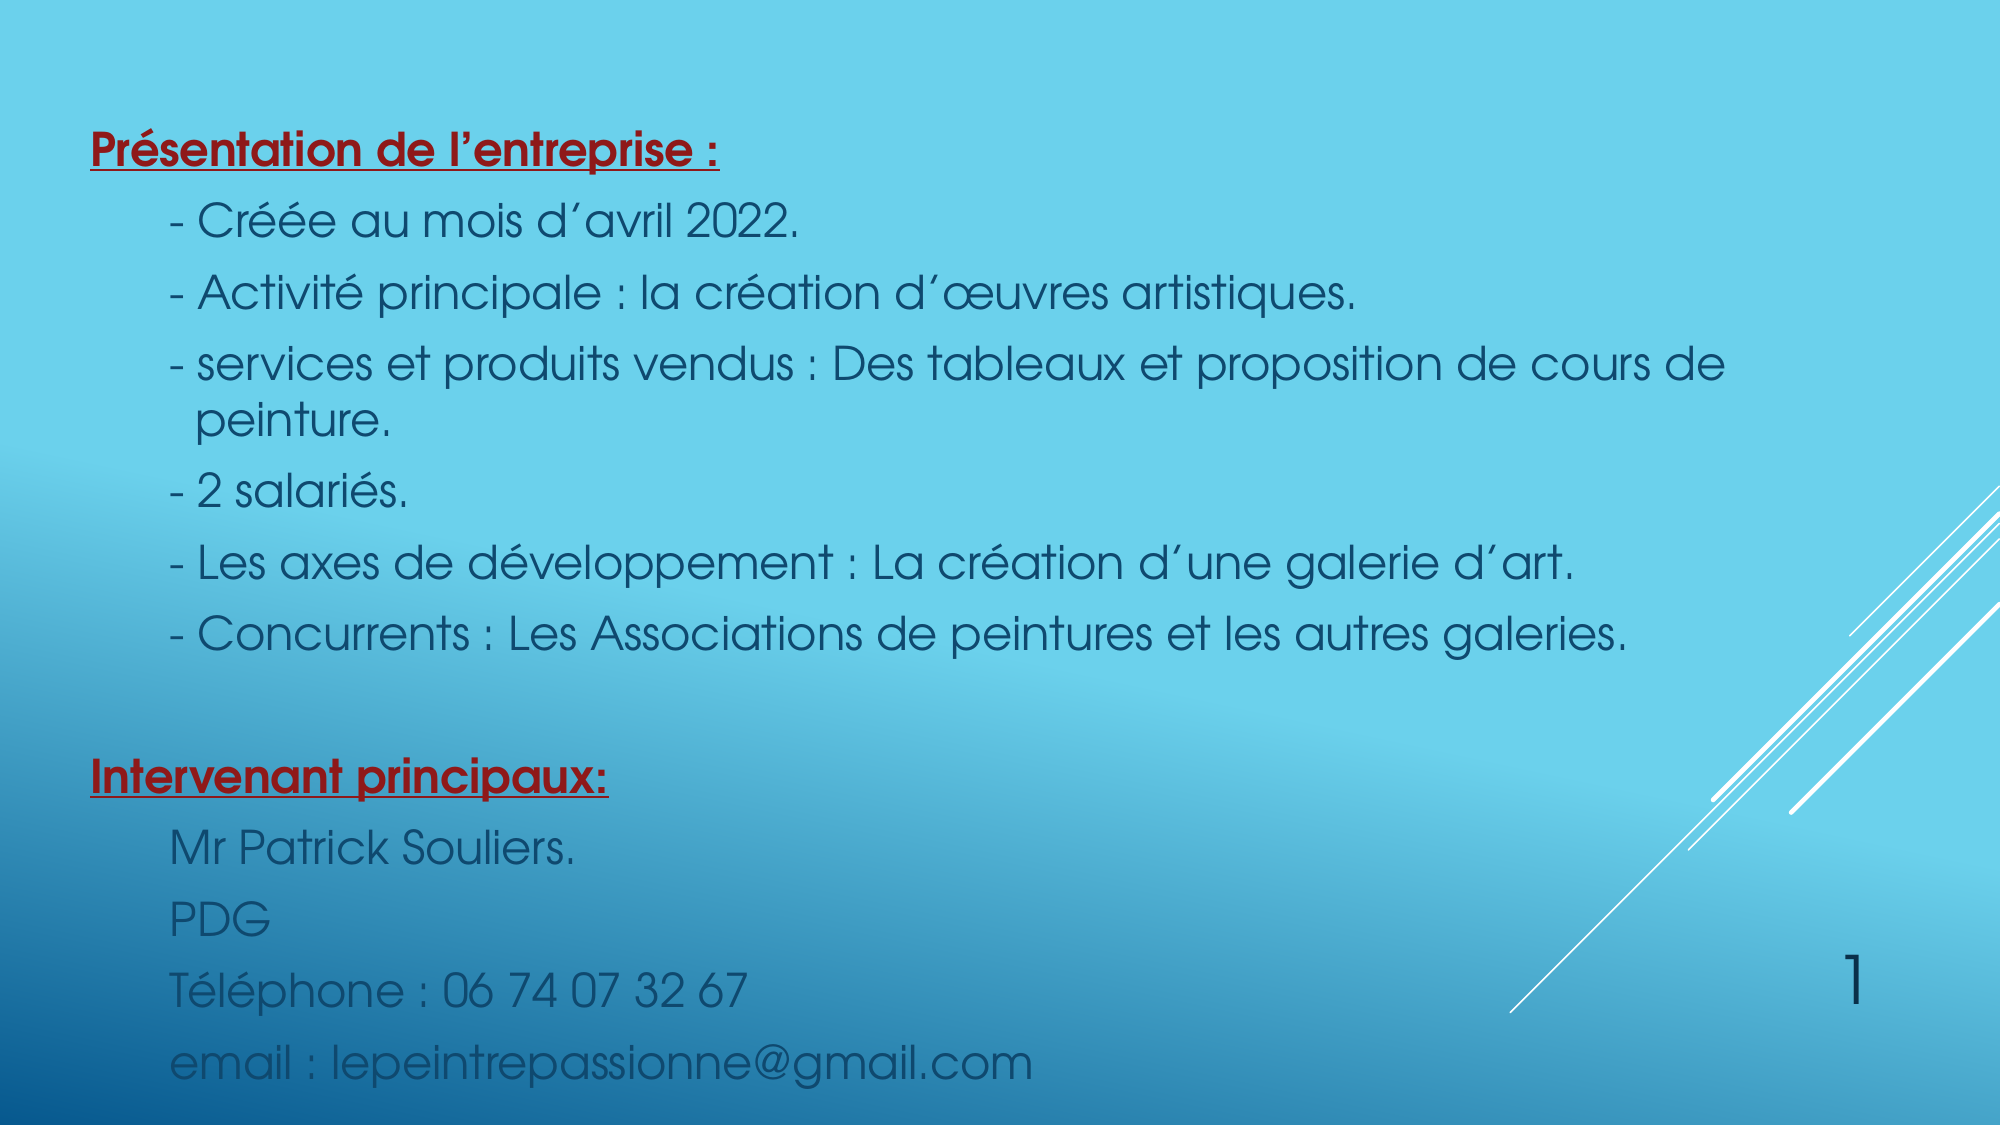

Présentation de l’entreprise :
	- Créée au mois d’avril 2022.
	- Activité principale : la création d’œuvres artistiques.
	- services et produits vendus : Des tableaux et proposition de cours de 	           	  peinture.
	- 2 salariés.
	- Les axes de développement : La création d’une galerie d’art.
	- Concurrents : Les Associations de peintures et les autres galeries.

Intervenant principaux:
	Mr Patrick Souliers.
	PDG
	Téléphone : 06 74 07 32 67
	email : lepeintrepassionne@gmail.com

1